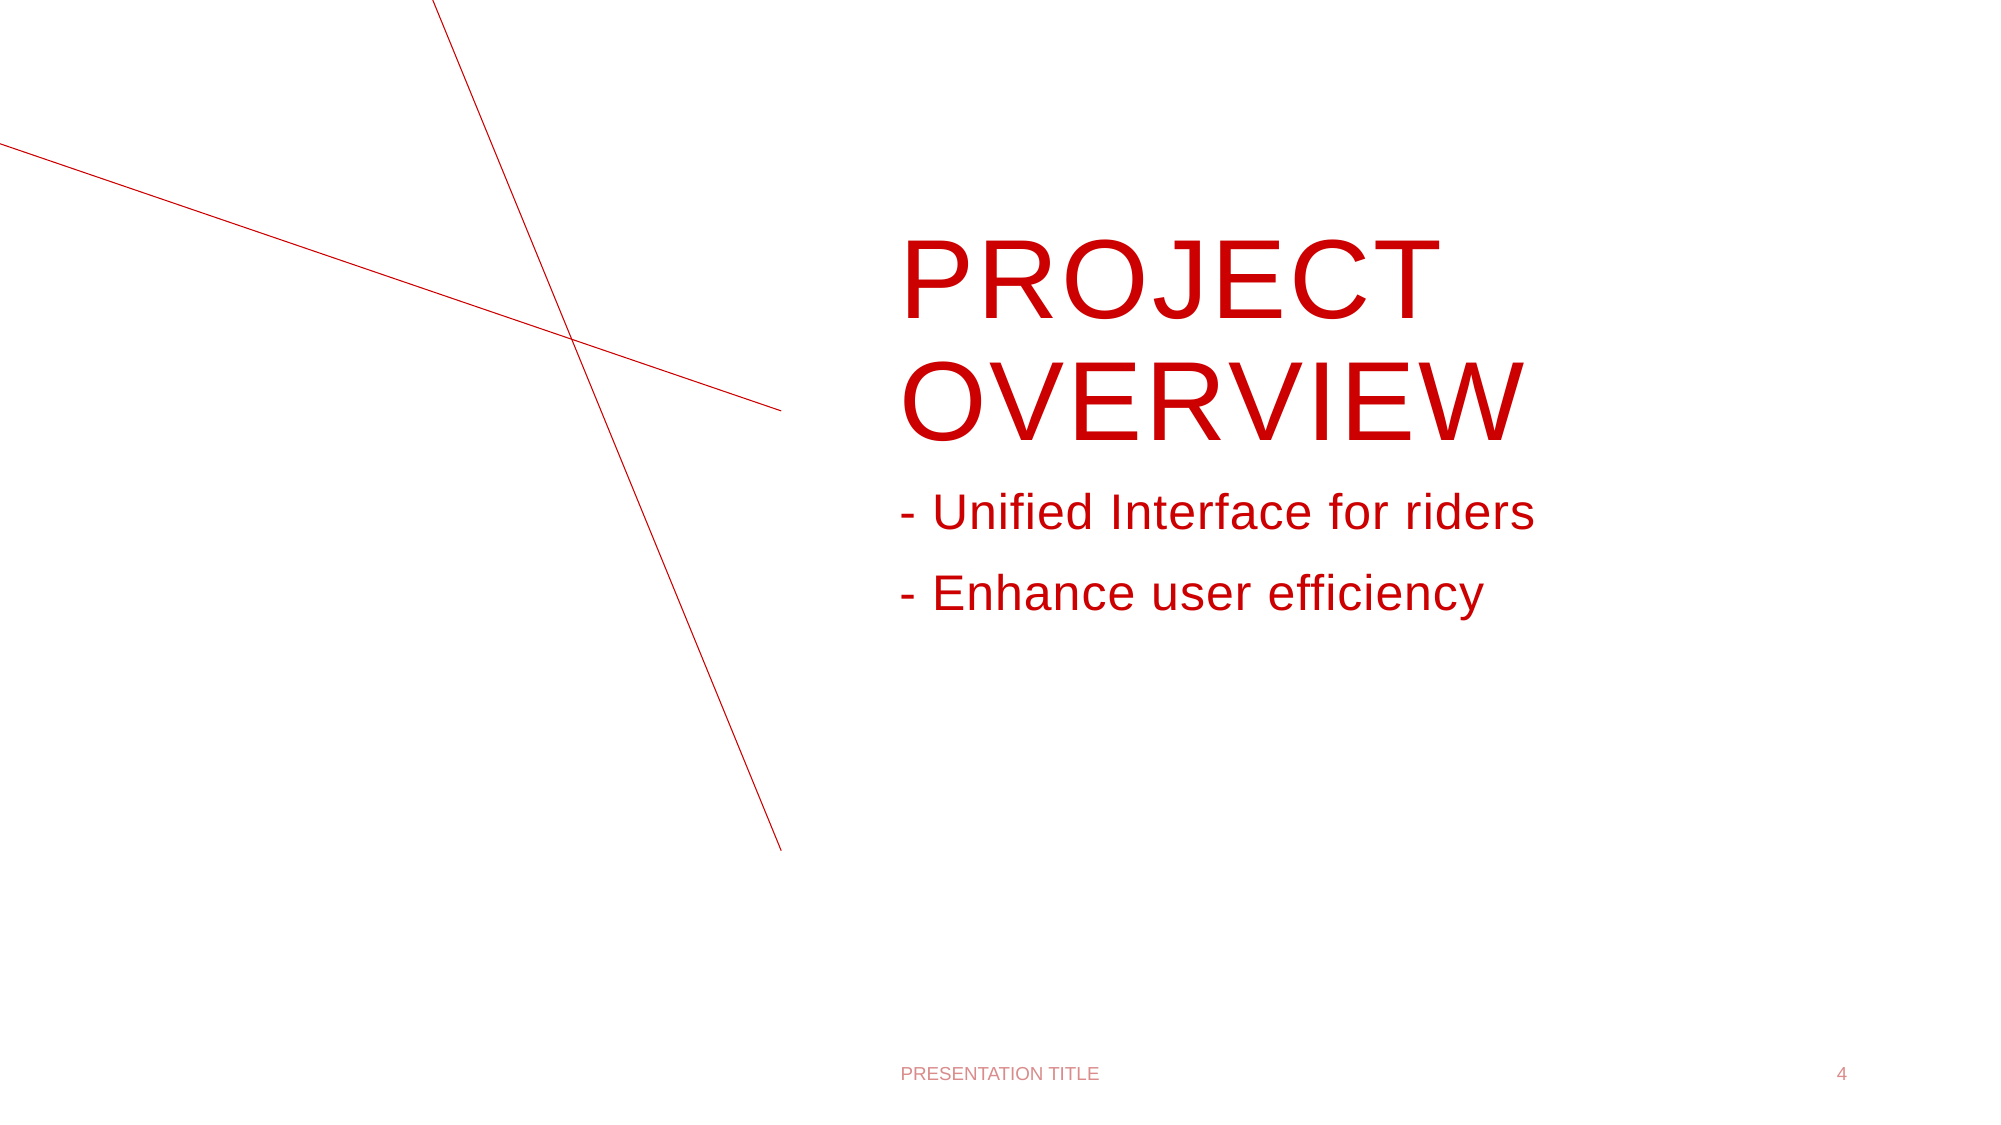

# Project Overview
- Unified Interface for riders
- Enhance user efficiency

PRESENTATION TITLE
4